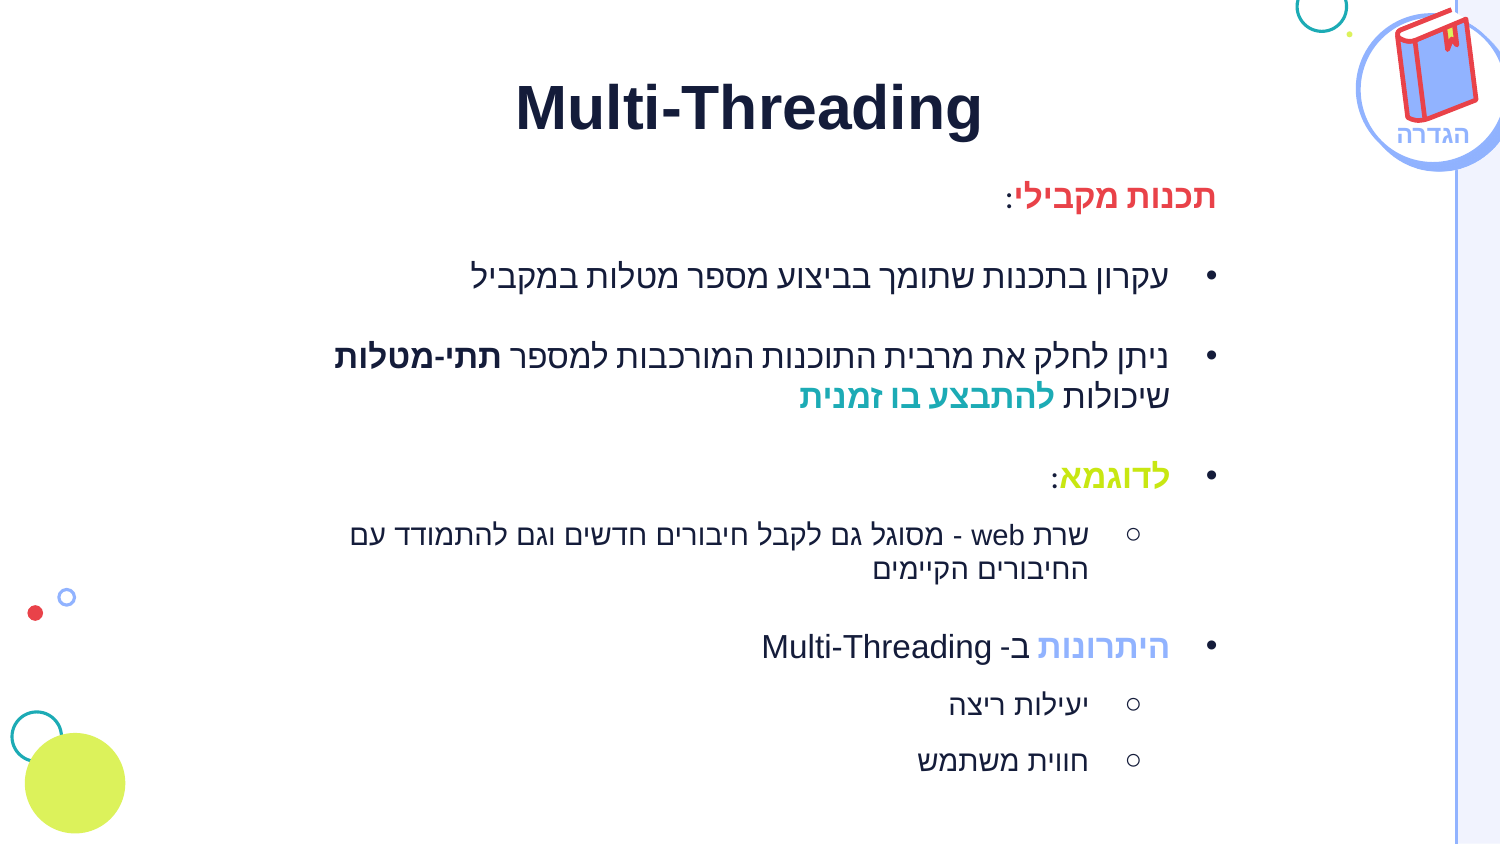

# Multi-Threading
הגדרה
תכנות מקבילי:
עקרון בתכנות שתומך בביצוע מספר מטלות במקביל
ניתן לחלק את מרבית התוכנות המורכבות למספר תתי-מטלות שיכולות להתבצע בו זמנית
לדוגמא:
שרת web - מסוגל גם לקבל חיבורים חדשים וגם להתמודד עם החיבורים הקיימים
היתרונות ב- Multi-Threading
יעילות ריצה
חווית משתמש